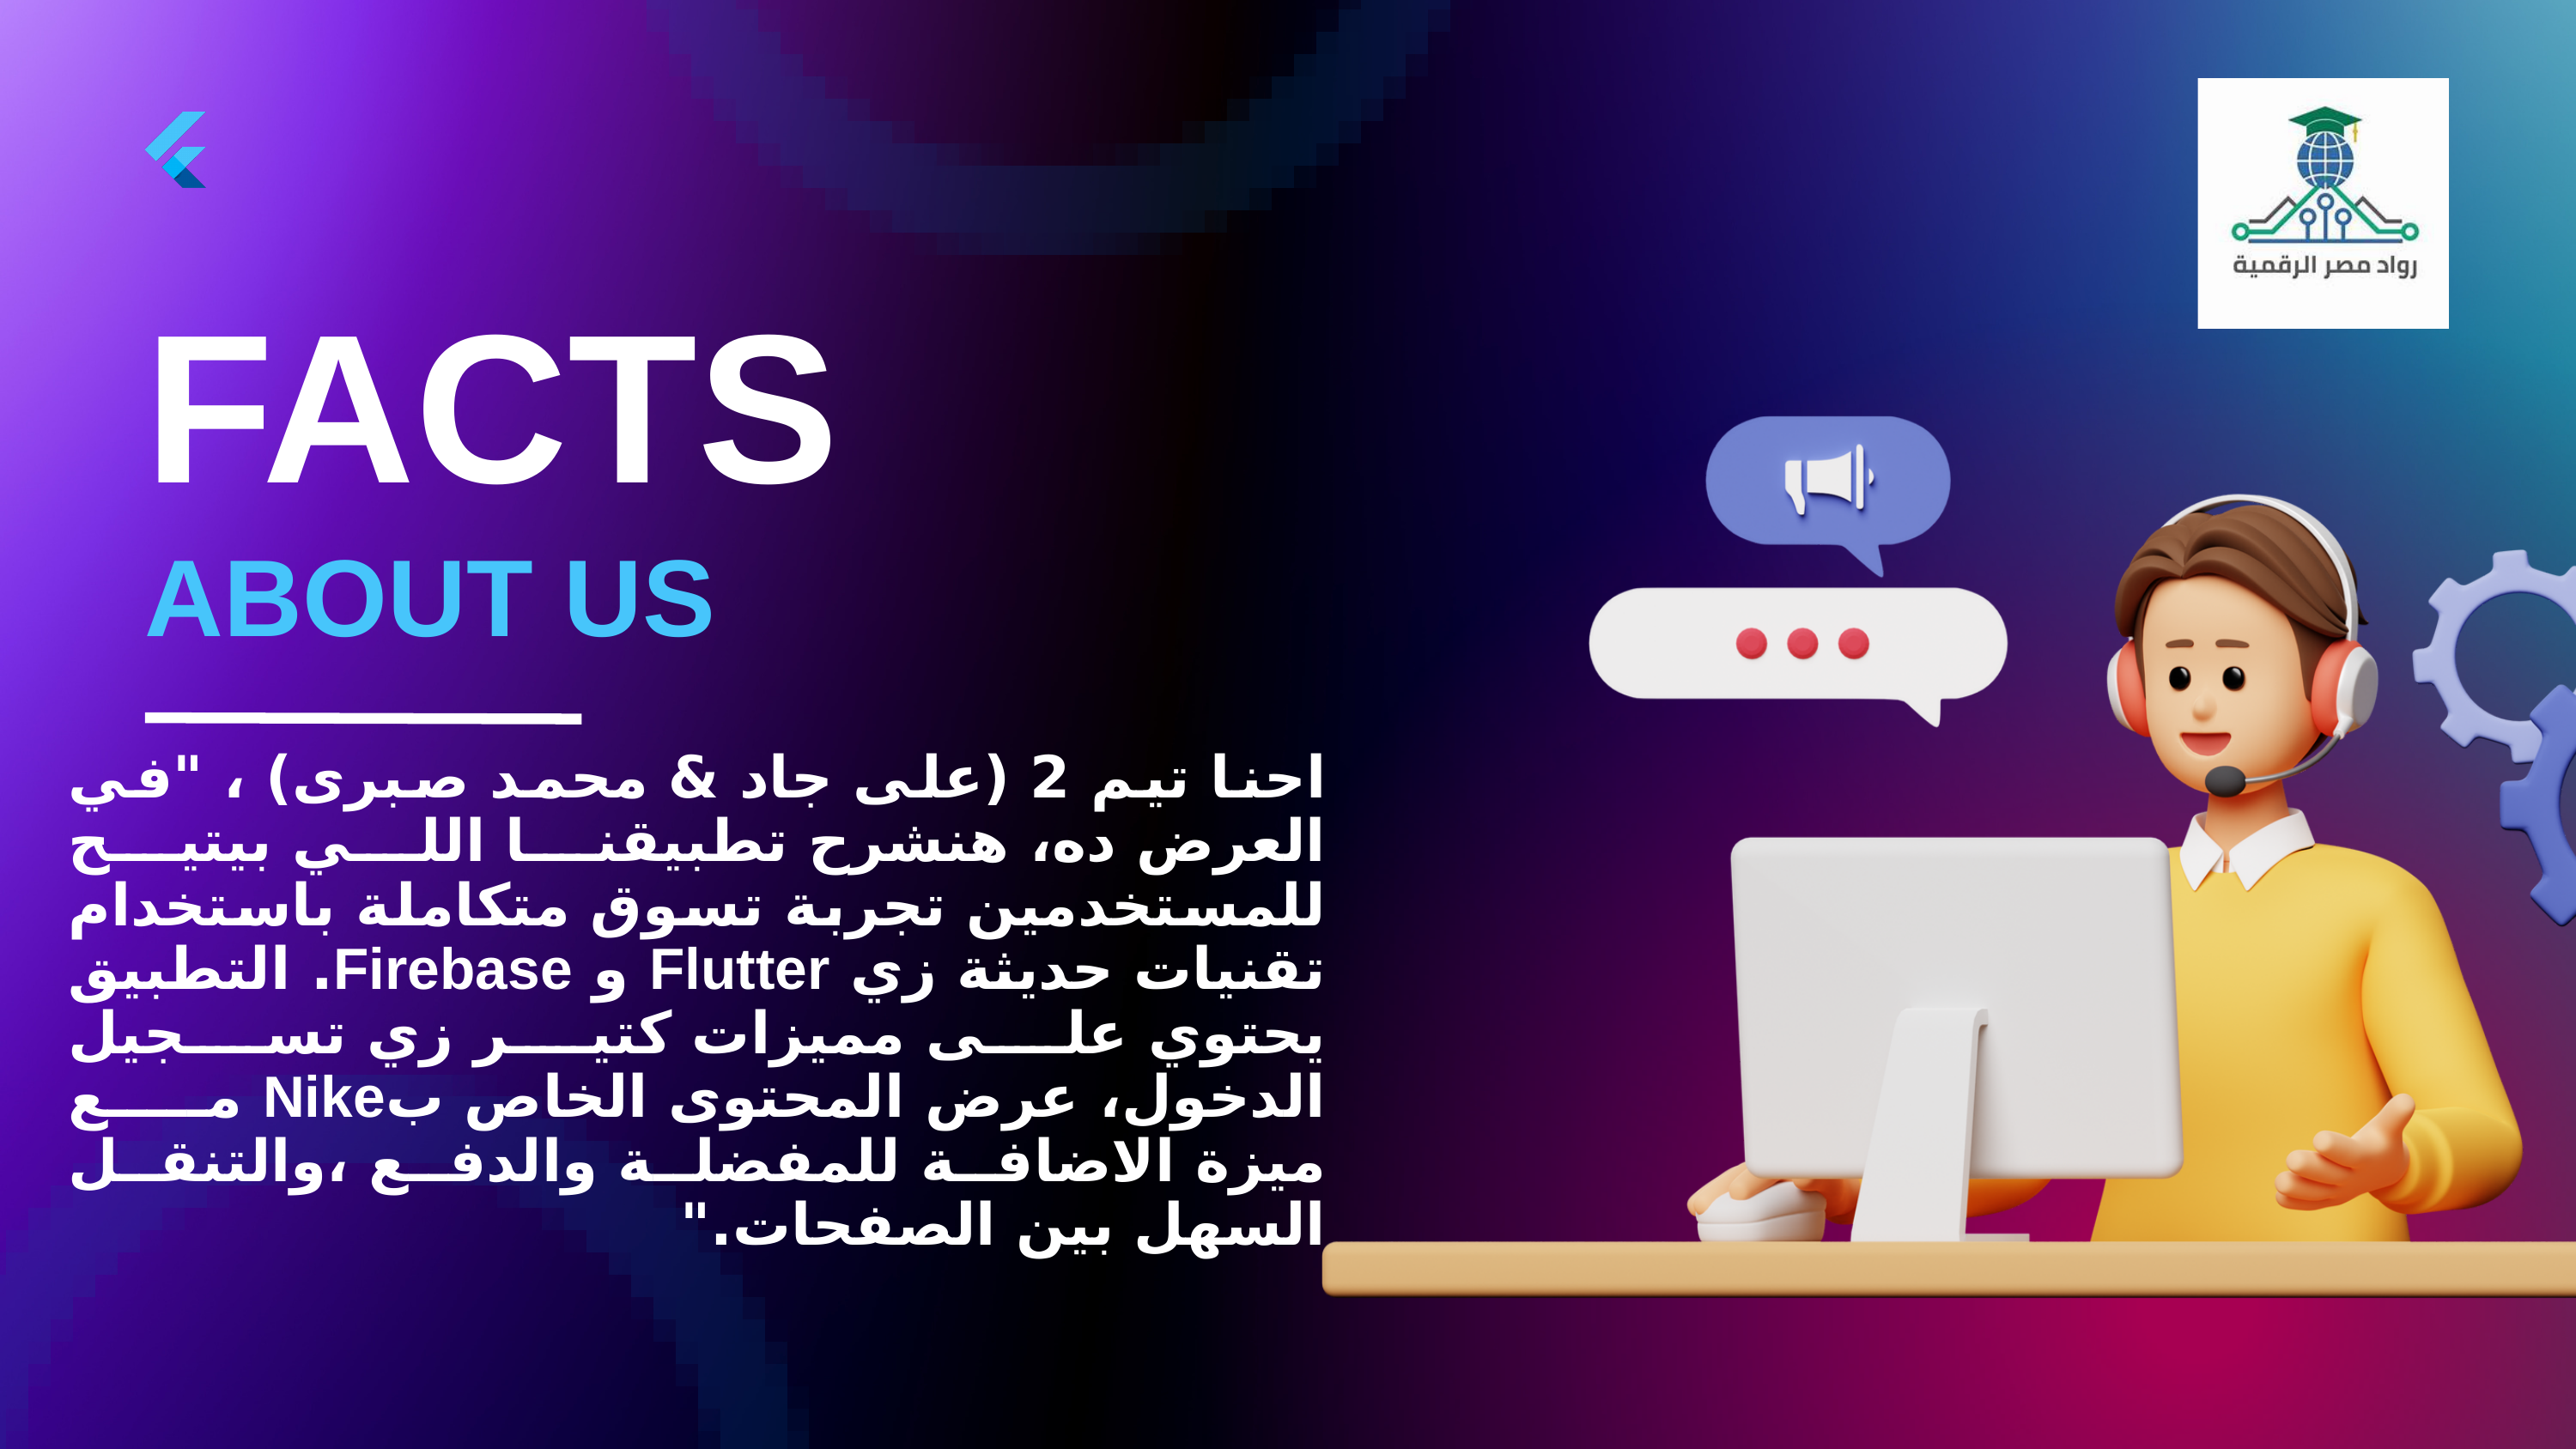

FACTS

ABOUT US

احنا تيم 2 (على جاد & محمد صبرى) ، "في العرض ده، هنشرح تطبيقنا اللي بيتيح للمستخدمين تجربة تسوق متكاملة باستخدام تقنيات حديثة زي Flutter و Firebase. التطبيق يحتوي على مميزات كتير زي تسجيل الدخول، عرض المحتوى الخاص بNike مع ميزة الاضافة للمفضلة والدفع ،والتنقل السهل بين الصفحات."